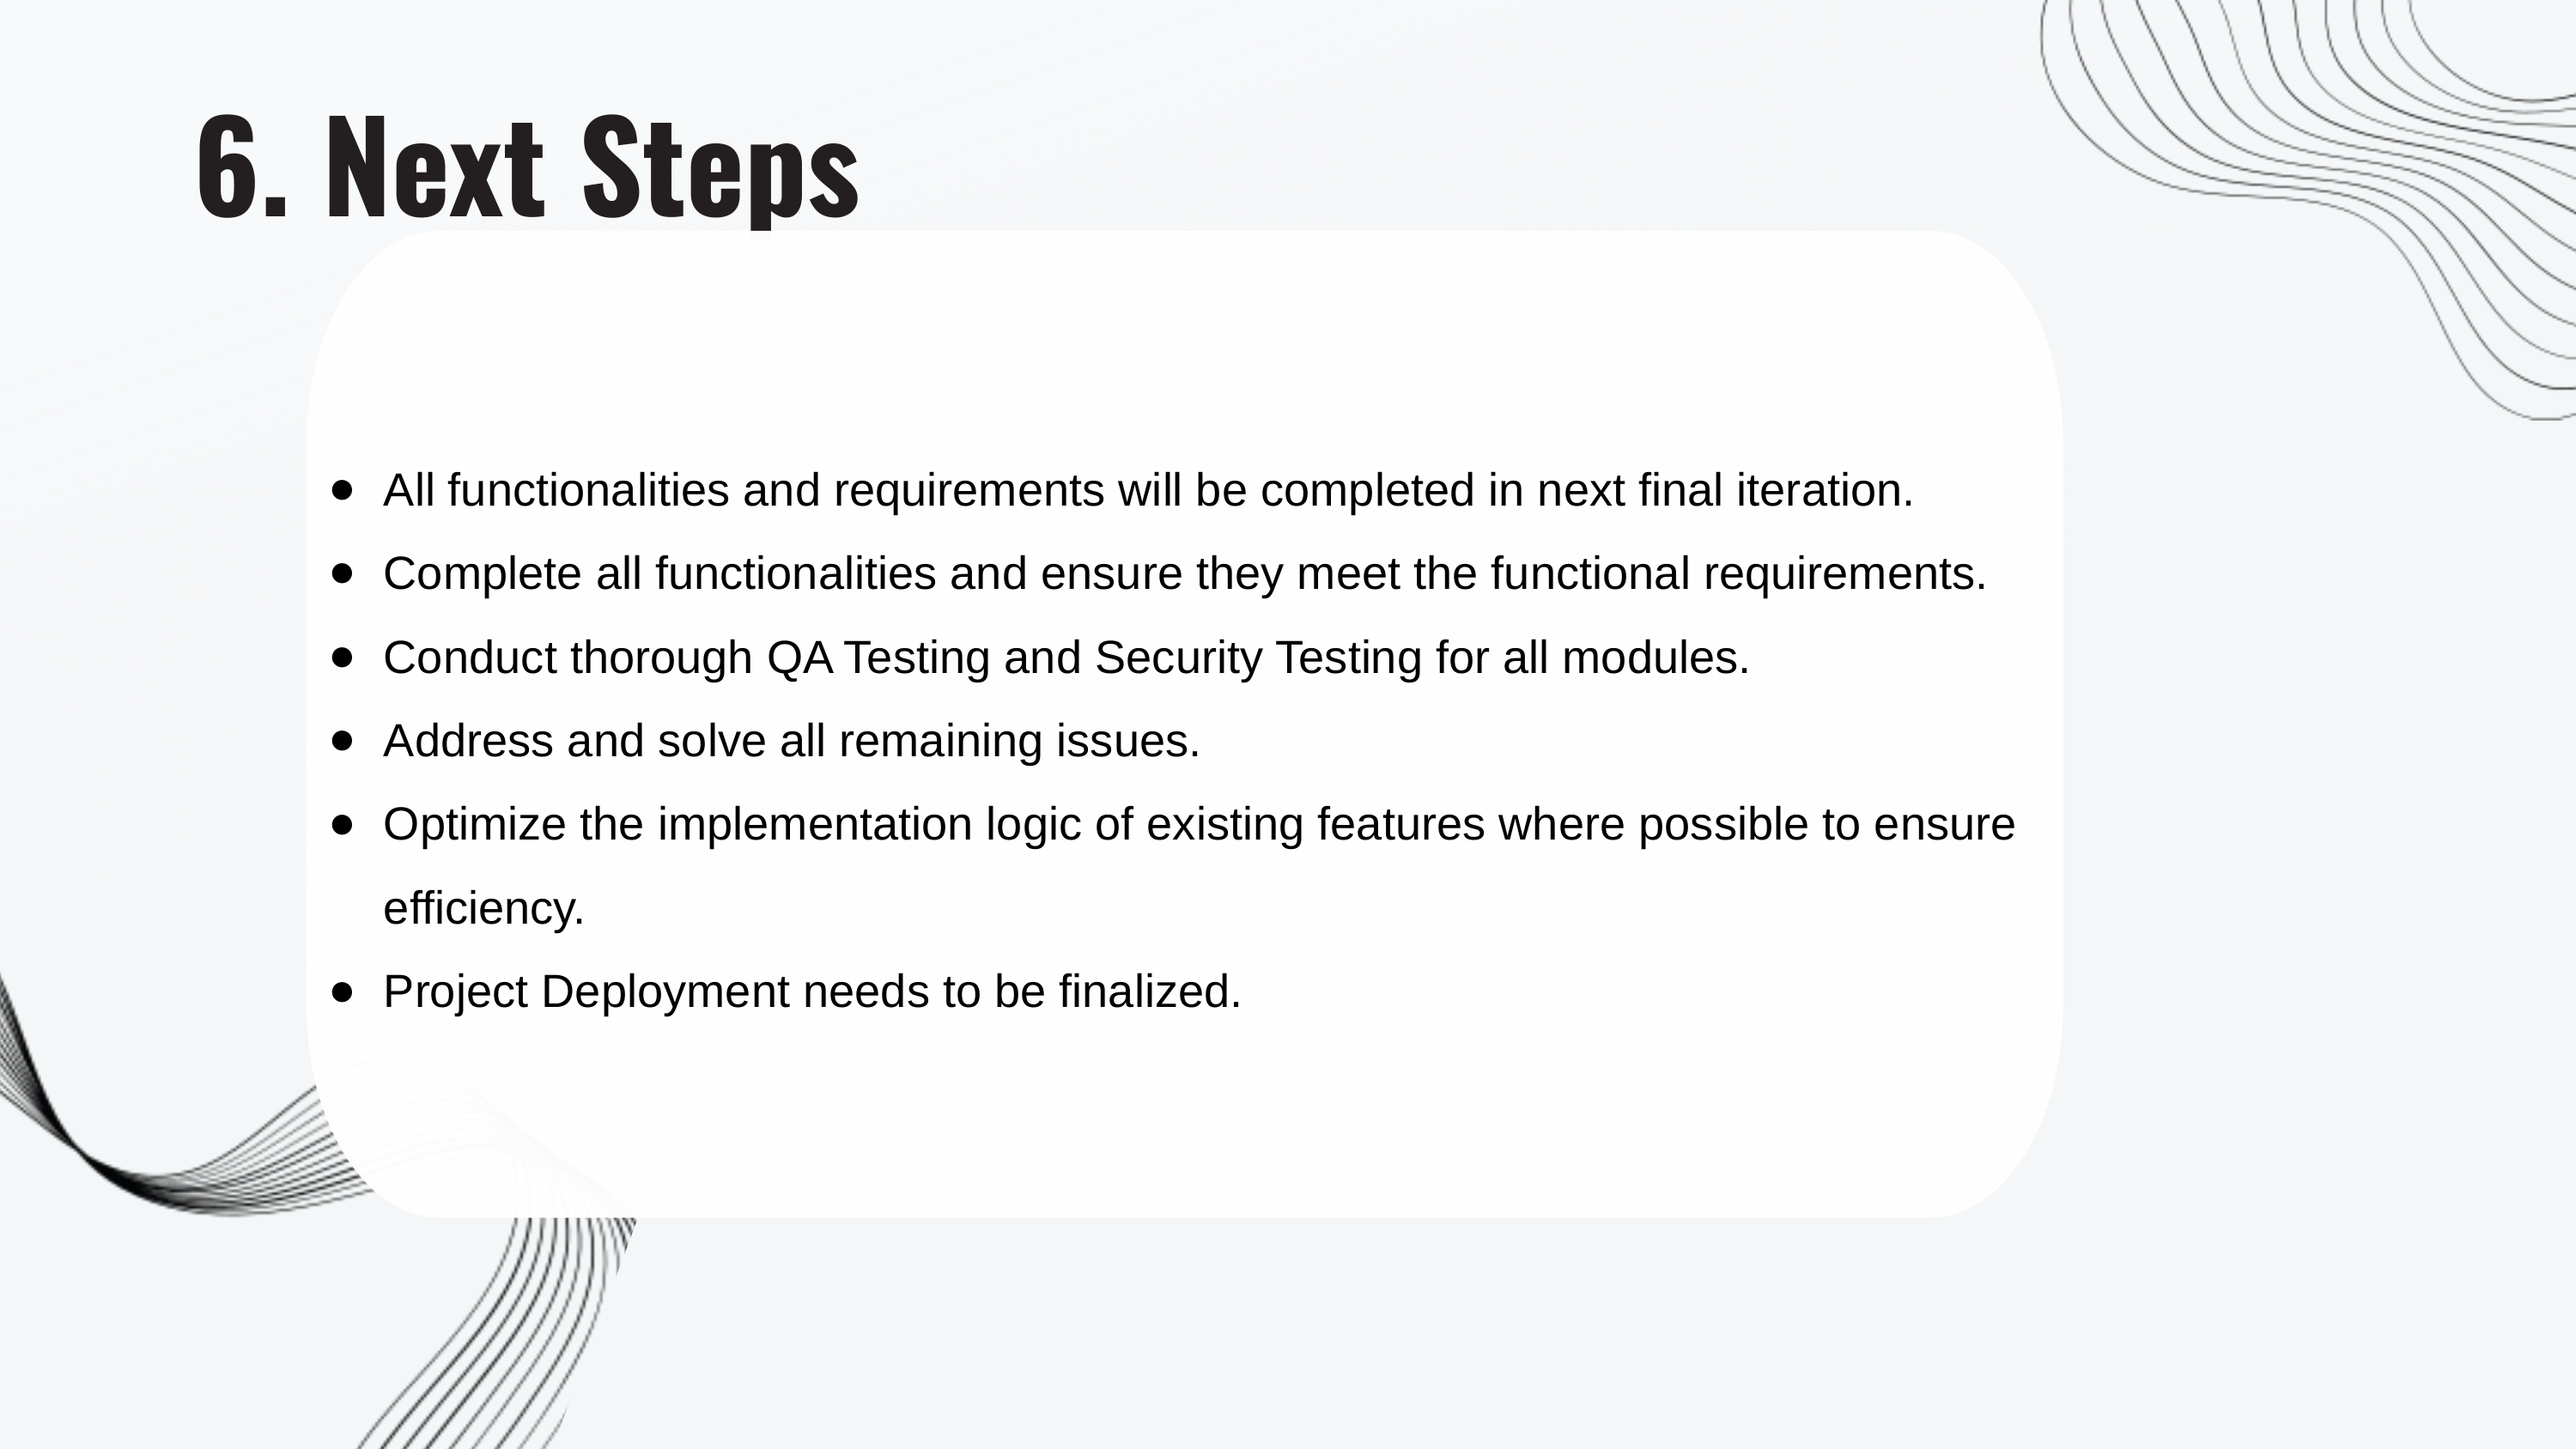

6. Next Steps
All functionalities and requirements will be completed in next final iteration.
Complete all functionalities and ensure they meet the functional requirements.
Conduct thorough QA Testing and Security Testing for all modules.
Address and solve all remaining issues.
Optimize the implementation logic of existing features where possible to ensure efficiency.
Project Deployment needs to be finalized.